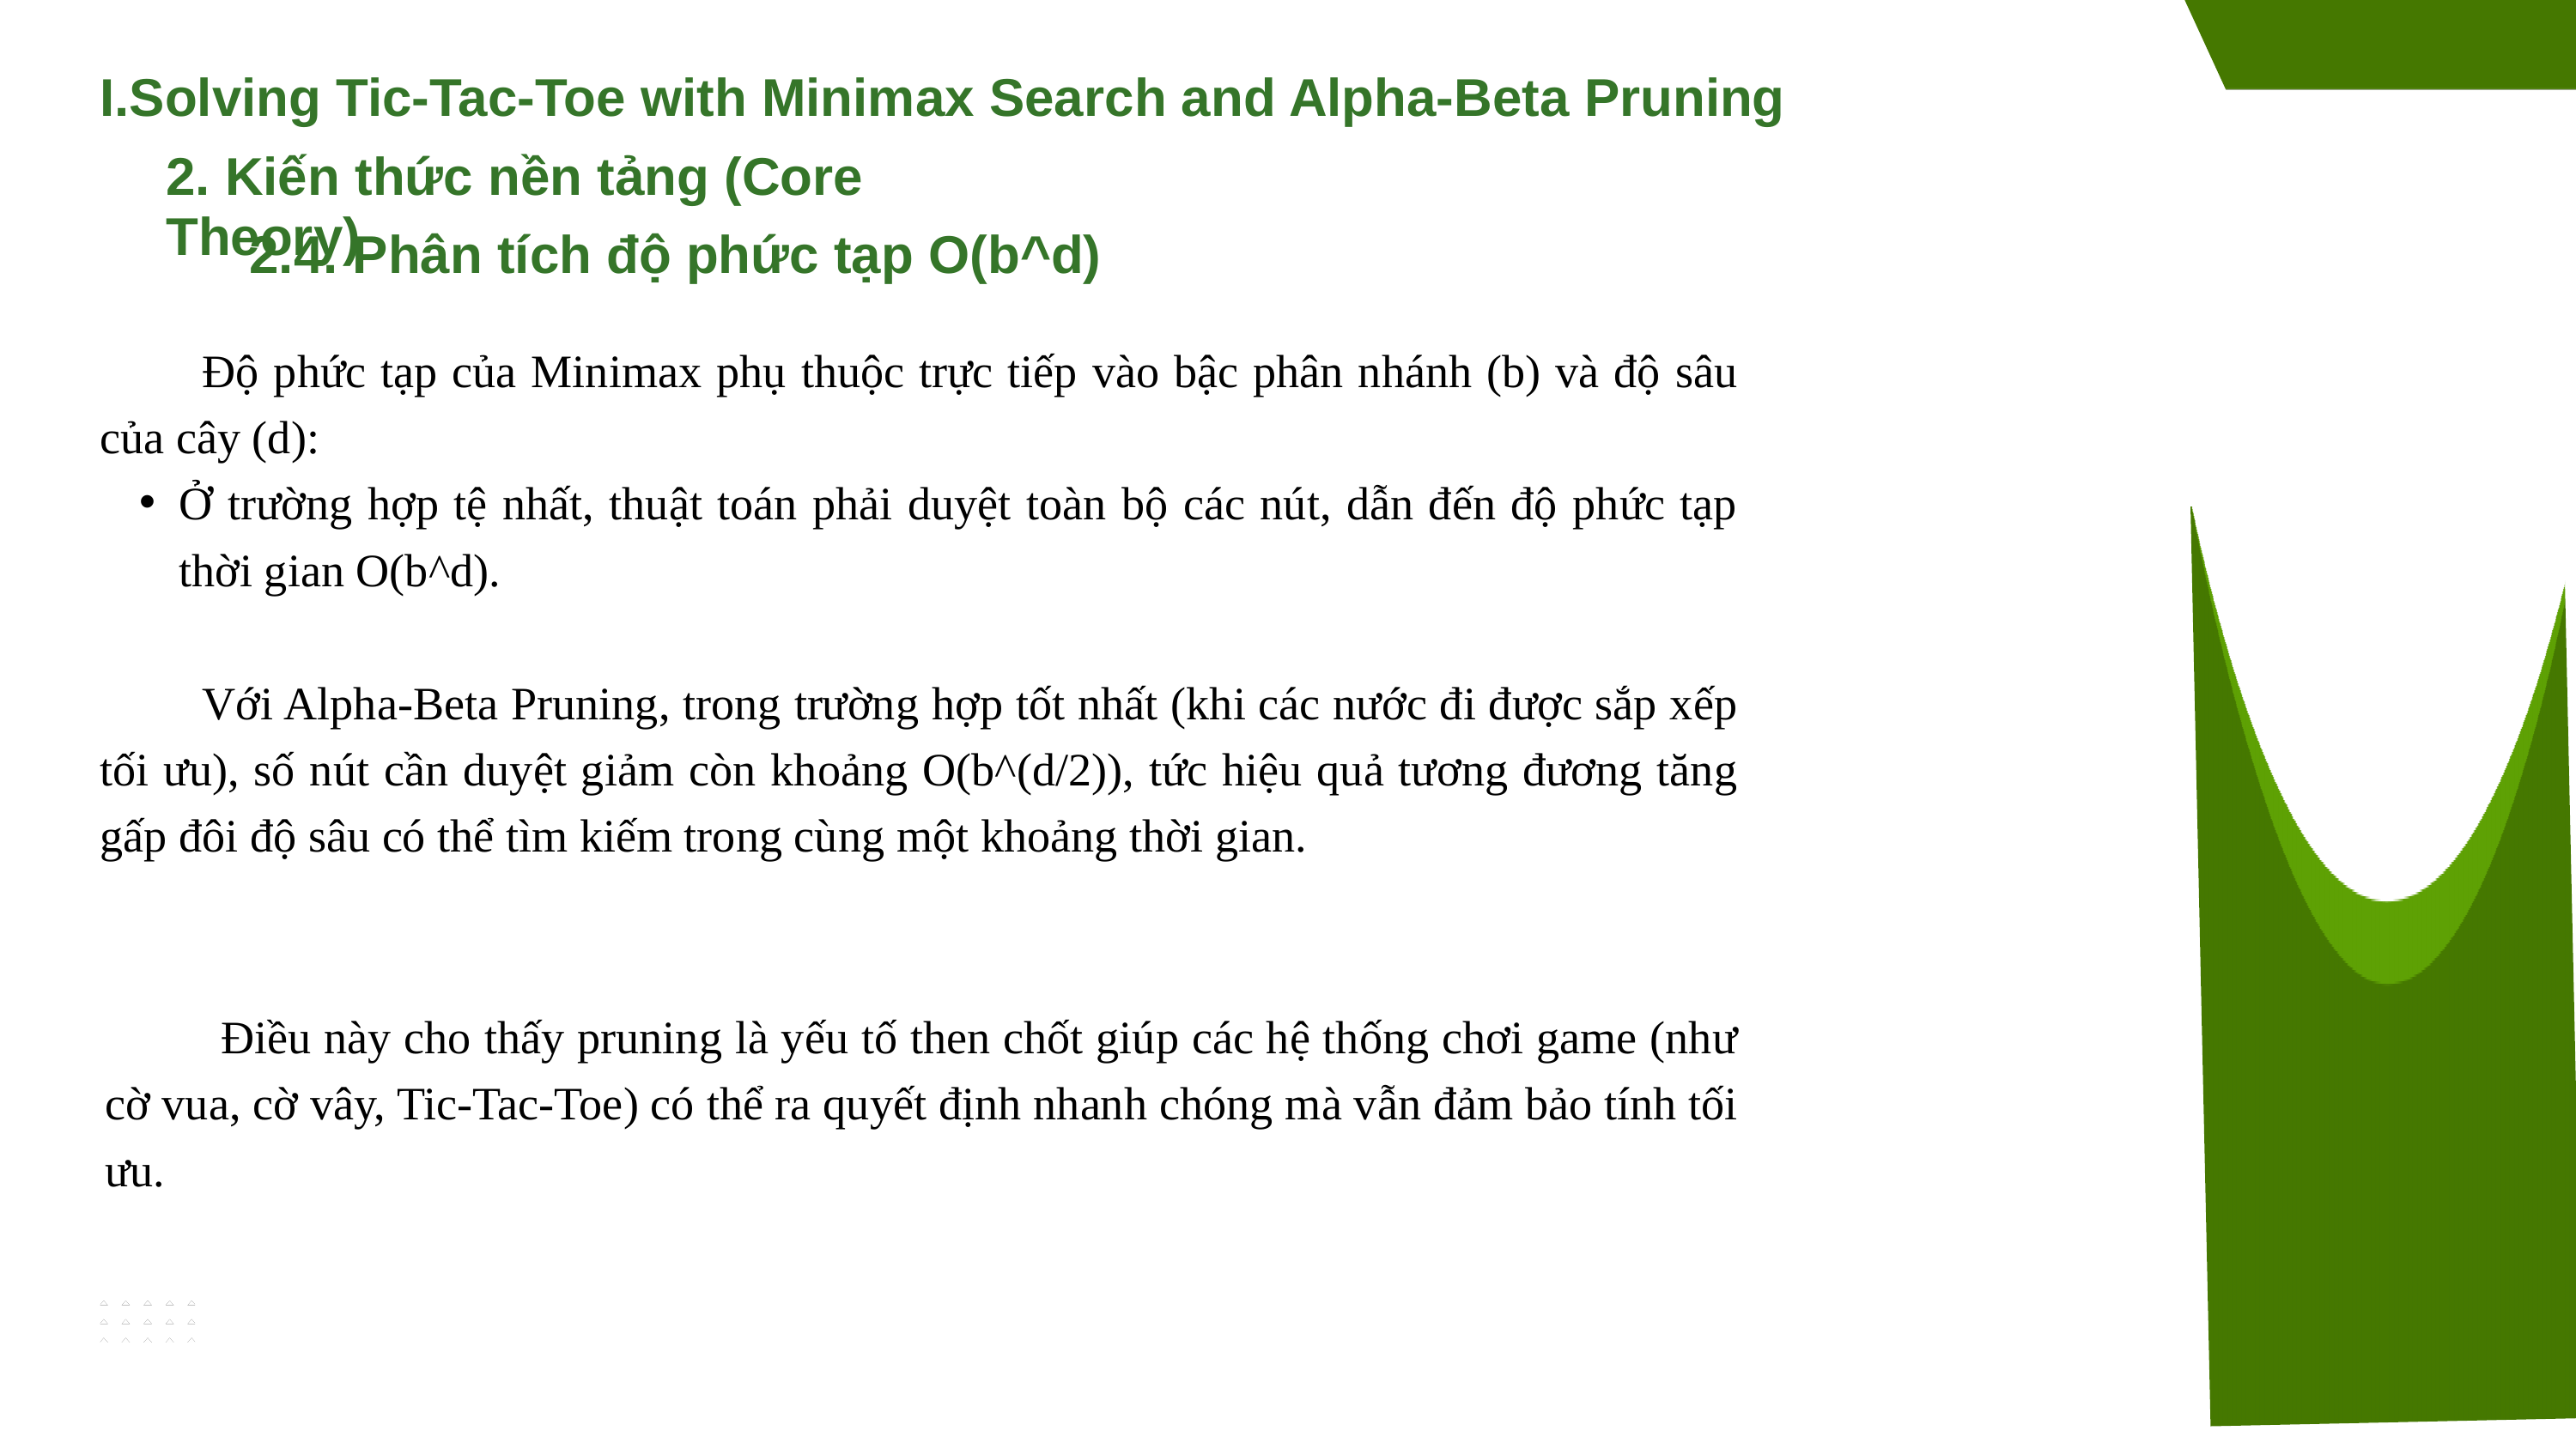

I.Solving Tic-Tac-Toe with Minimax Search and Alpha-Beta Pruning

2. Kiến thức nền tảng (Core Theory)

2.4. Phân tích độ phức tạp O(b^d)

       Độ phức tạp của Minimax phụ thuộc trực tiếp vào bậc phân nhánh (b) và độ sâu của cây (d):
Ở trường hợp tệ nhất, thuật toán phải duyệt toàn bộ các nút, dẫn đến độ phức tạp thời gian O(b^d).

        Với Alpha-Beta Pruning, trong trường hợp tốt nhất (khi các nước đi được sắp xếp tối ưu), số nút cần duyệt giảm còn khoảng O(b^(d/2)), tức hiệu quả tương đương tăng gấp đôi độ sâu có thể tìm kiếm trong cùng một khoảng thời gian.

         Điều này cho thấy pruning là yếu tố then chốt giúp các hệ thống chơi game (như cờ vua, cờ vây, Tic-Tac-Toe) có thể ra quyết định nhanh chóng mà vẫn đảm bảo tính tối ưu.